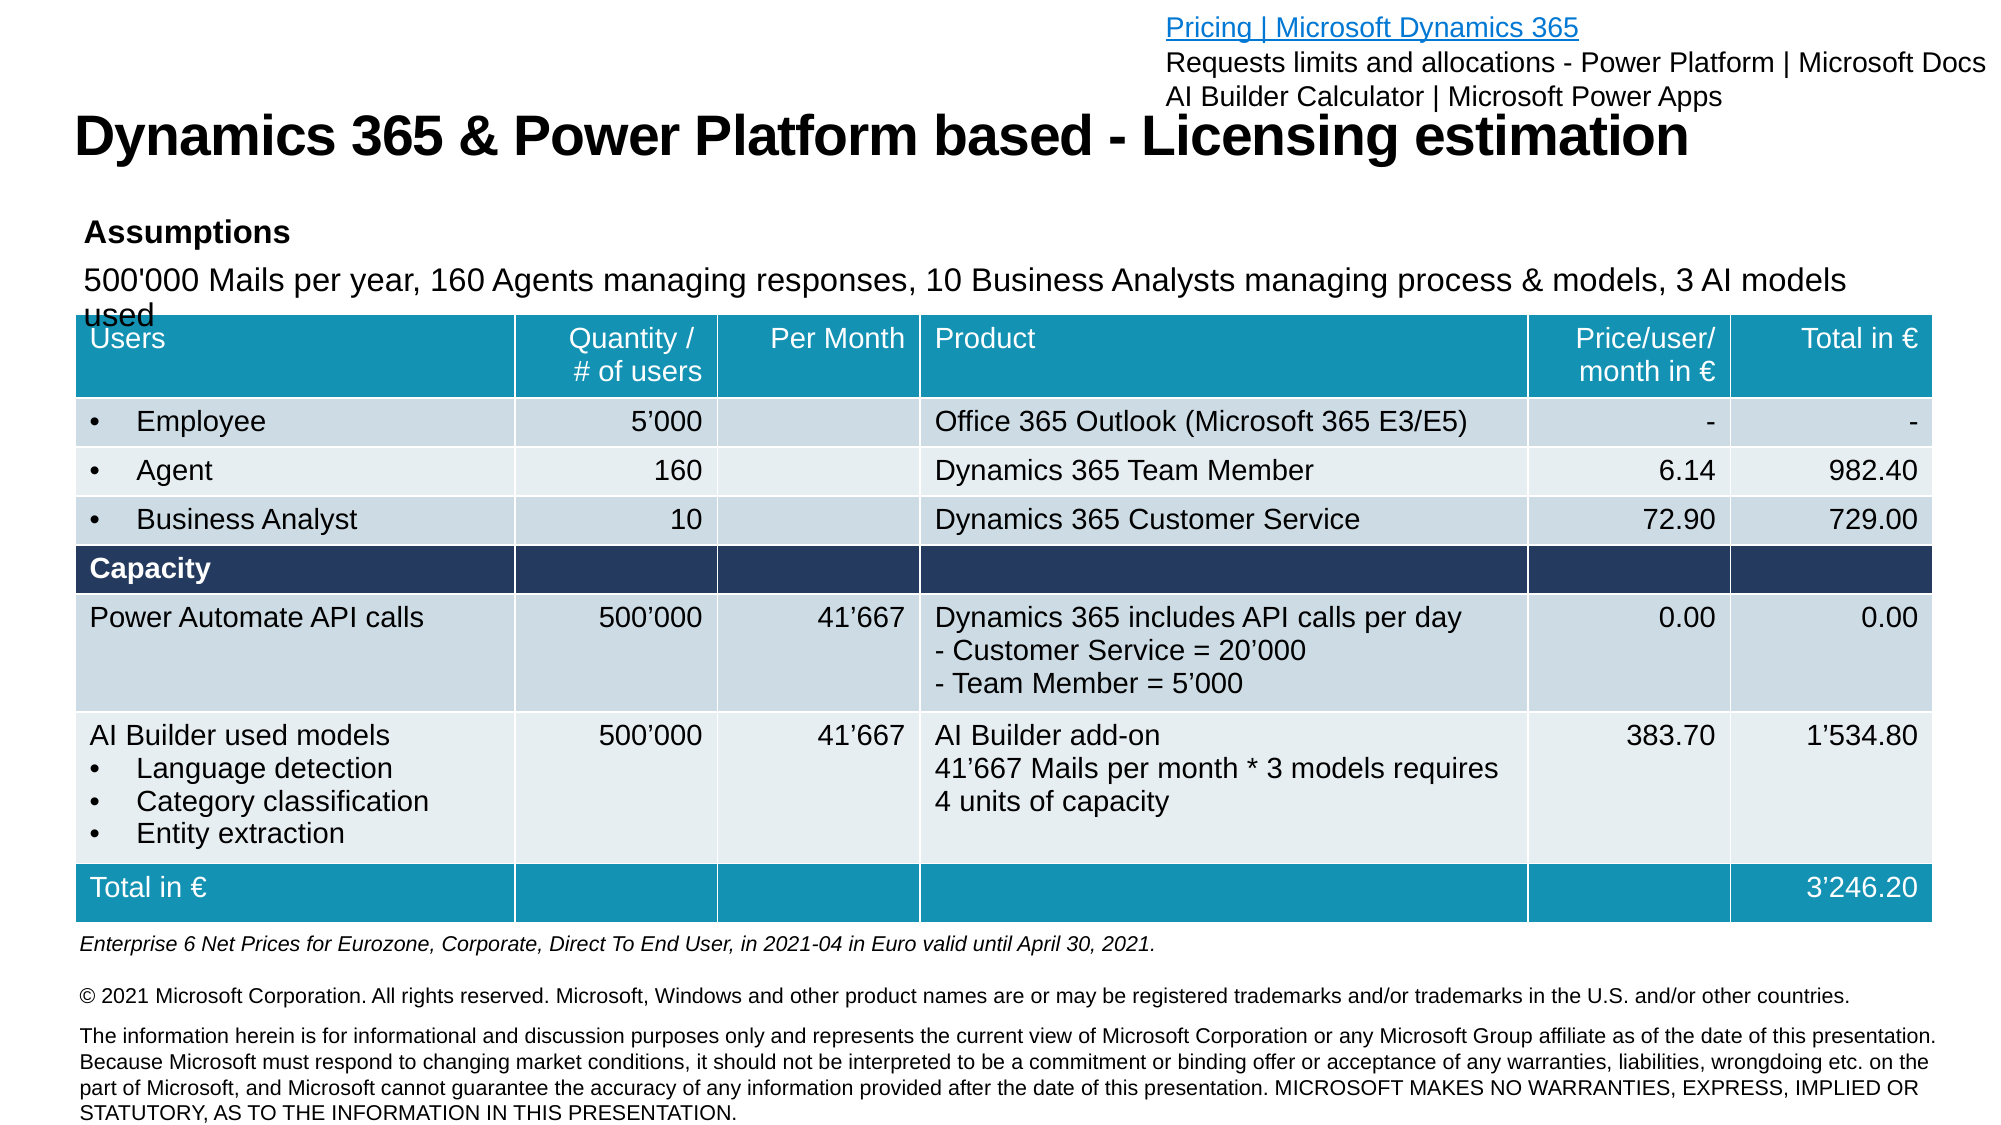

Pricing | Microsoft Dynamics 365
Requests limits and allocations - Power Platform | Microsoft Docs
AI Builder Calculator | Microsoft Power Apps
# Dynamics 365 & Power Platform based - Licensing estimation
Assumptions
500'000 Mails per year, 160 Agents managing responses, 10 Business Analysts managing process & models, 3 AI models used
| Users | Quantity / # of users | Per Month | Product | Price/user/month in € | Total in € |
| --- | --- | --- | --- | --- | --- |
| Employee | 5’000 |  | Office 365 Outlook (Microsoft 365 E3/E5) | - | - |
| Agent | 160 |  | Dynamics 365 Team Member | 6.14 | 982.40 |
| Business Analyst | 10 |  | Dynamics 365 Customer Service | 72.90 | 729.00 |
| Capacity |  |  |  |  |  |
| Power Automate API calls | 500’000 | 41’667 | Dynamics 365 includes API calls per day - Customer Service = 20’000 - Team Member = 5’000 | 0.00 | 0.00 |
| AI Builder used models Language detection Category classification Entity extraction | 500’000 | 41’667 | AI Builder add-on 41’667 Mails per month \* 3 models requires 4 units of capacity | 383.70 | 1’534.80 |
| Total in € |  |  |  |  | 3’246.20 |
Enterprise 6 Net Prices for Eurozone, Corporate, Direct To End User, in 2021-04 in Euro valid until April 30, 2021.

© 2021 Microsoft Corporation. All rights reserved. Microsoft, Windows and other product names are or may be registered trademarks and/or trademarks in the U.S. and/or other countries.

The information herein is for informational and discussion purposes only and represents the current view of Microsoft Corporation or any Microsoft Group affiliate as of the date of this presentation. Because Microsoft must respond to changing market conditions, it should not be interpreted to be a commitment or binding offer or acceptance of any warranties, liabilities, wrongdoing etc. on the part of Microsoft, and Microsoft cannot guarantee the accuracy of any information provided after the date of this presentation. MICROSOFT MAKES NO WARRANTIES, EXPRESS, IMPLIED OR STATUTORY, AS TO THE INFORMATION IN THIS PRESENTATION.